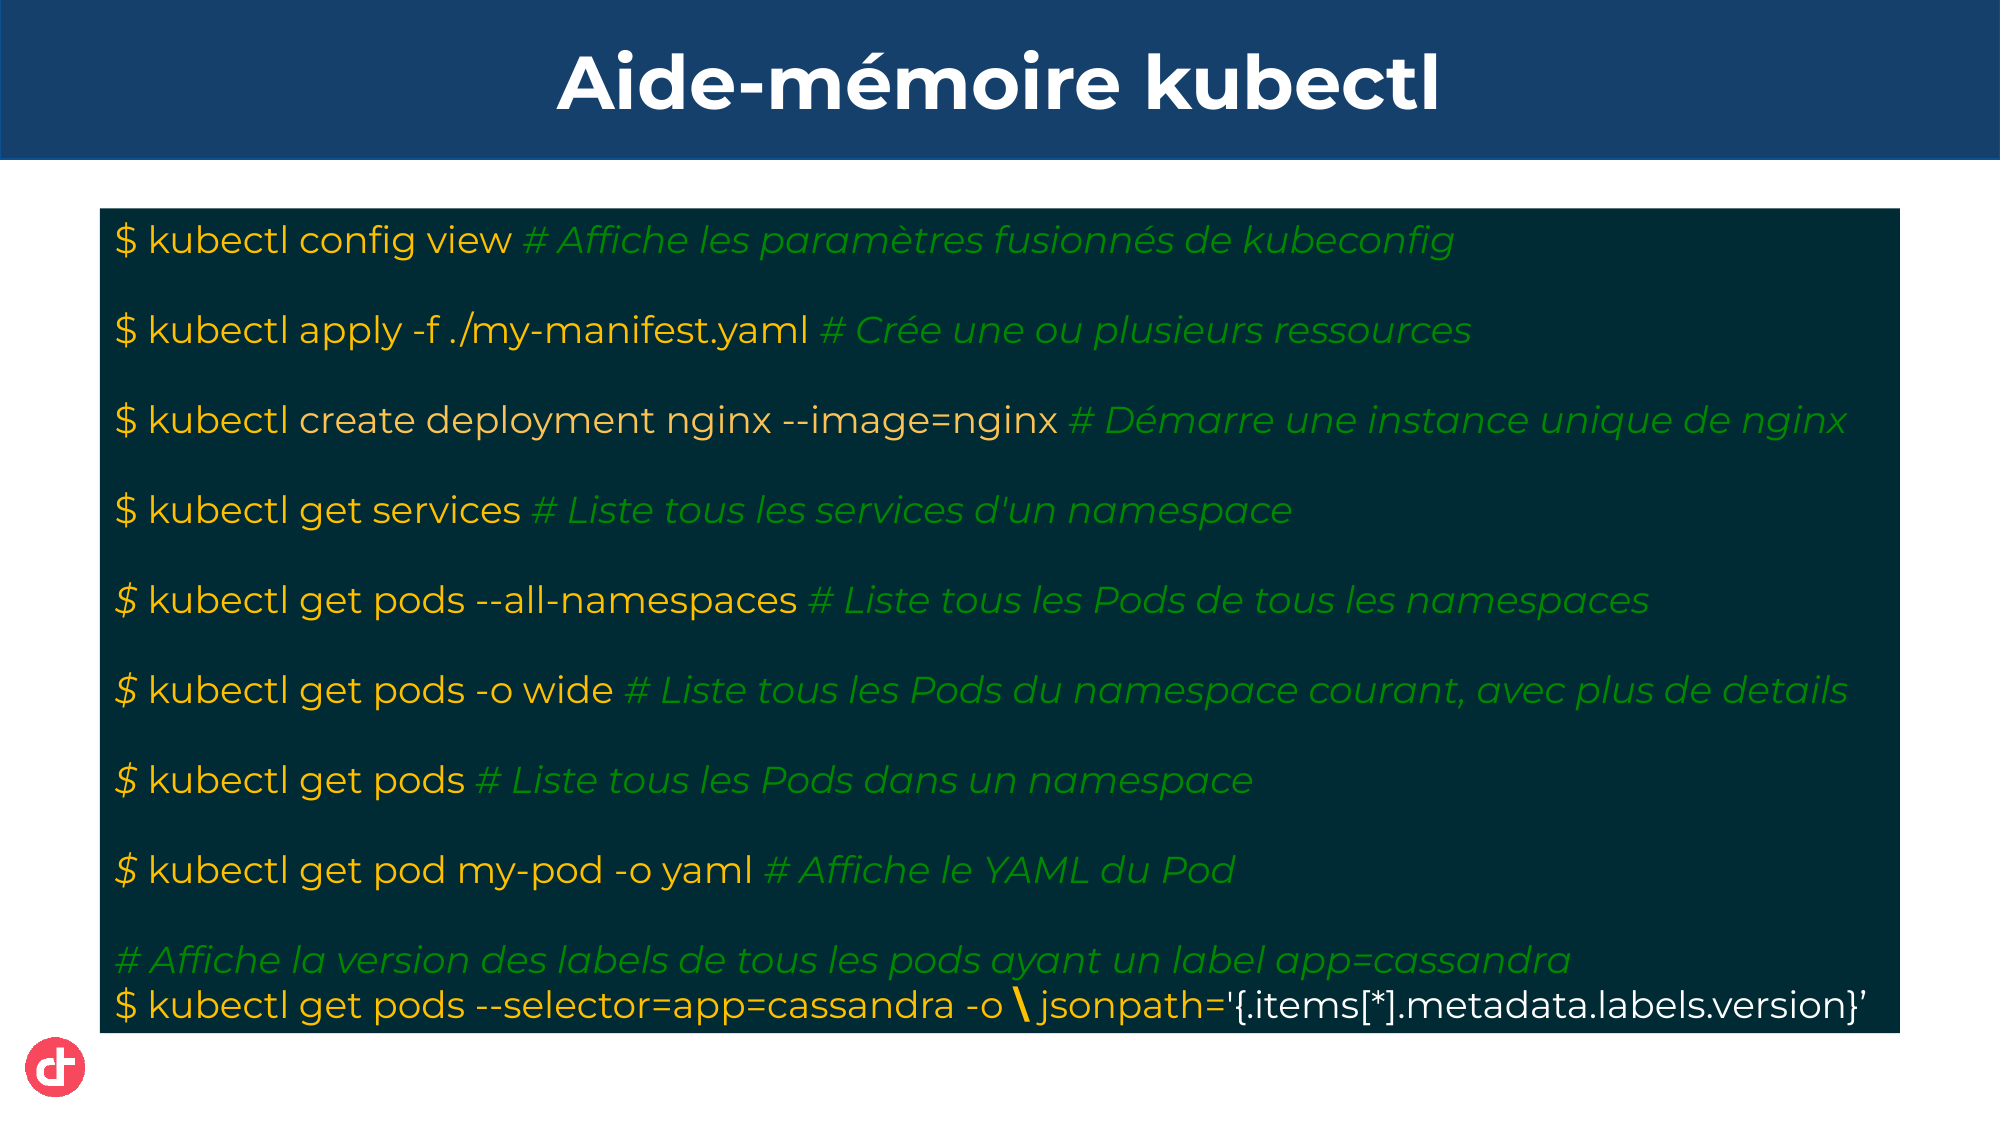

Aide-mémoire kubectl
$ kubectl config view # Affiche les paramètres fusionnés de kubeconfig

$ kubectl apply -f ./my-manifest.yaml # Crée une ou plusieurs ressources

$ kubectl create deployment nginx --image=nginx # Démarre une instance unique de nginx

$ kubectl get services # Liste tous les services d'un namespace

$ kubectl get pods --all-namespaces # Liste tous les Pods de tous les namespaces

$ kubectl get pods -o wide # Liste tous les Pods du namespace courant, avec plus de details

$ kubectl get pods # Liste tous les Pods dans un namespace

$ kubectl get pod my-pod -o yaml # Affiche le YAML du Pod

# Affiche la version des labels de tous les pods ayant un label app=cassandra
$ kubectl get pods --selector=app=cassandra -o \ jsonpath='{.items[*].metadata.labels.version}’